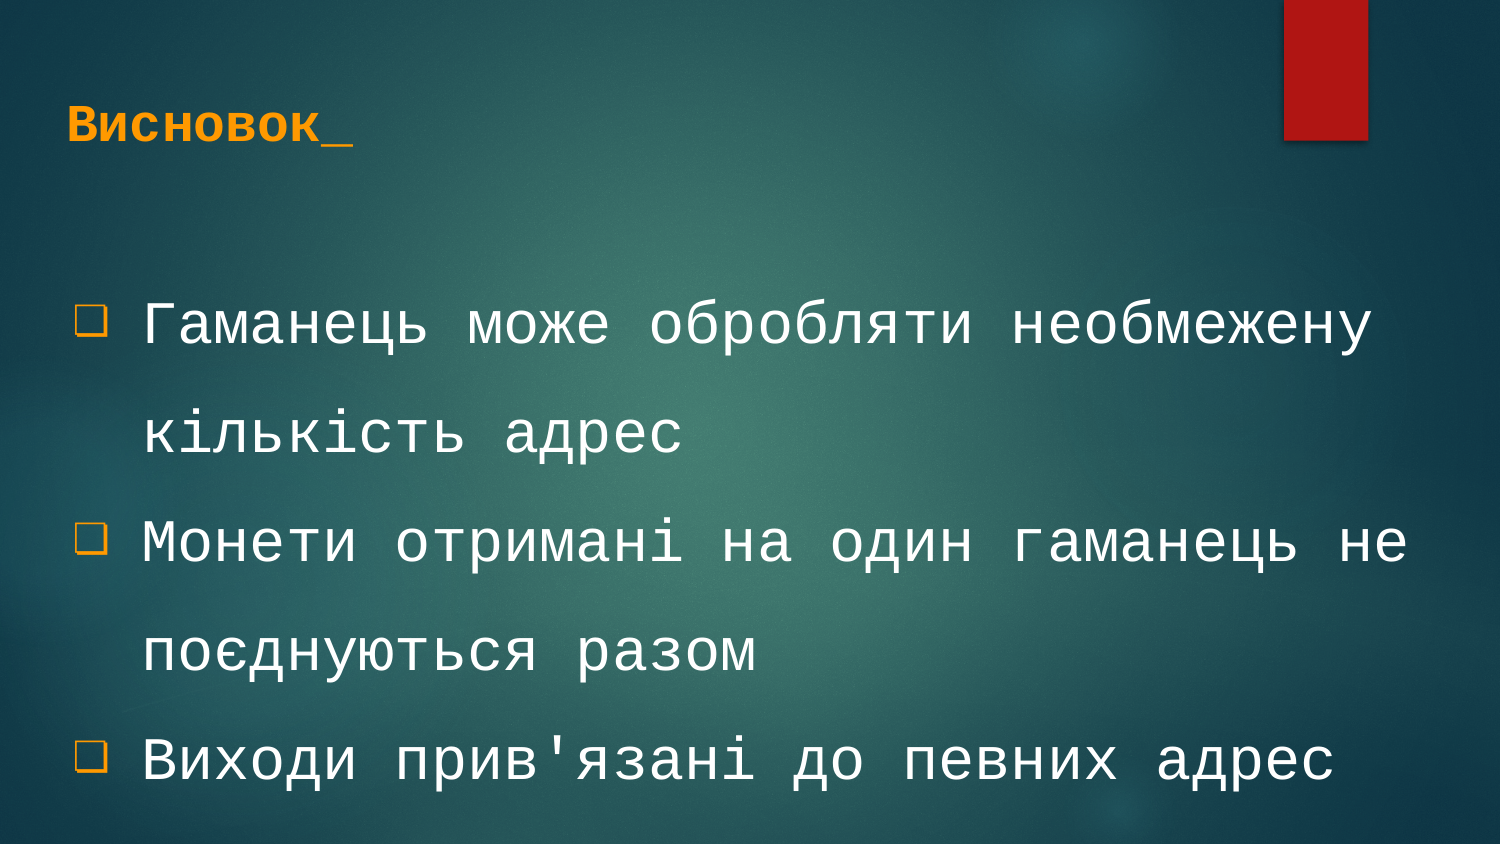

# Висновок_
Гаманець може обробляти необмежену кількість адрес
Монети отримані на один гаманець не поєднуються разом
Виходи прив'язані до певних адрес